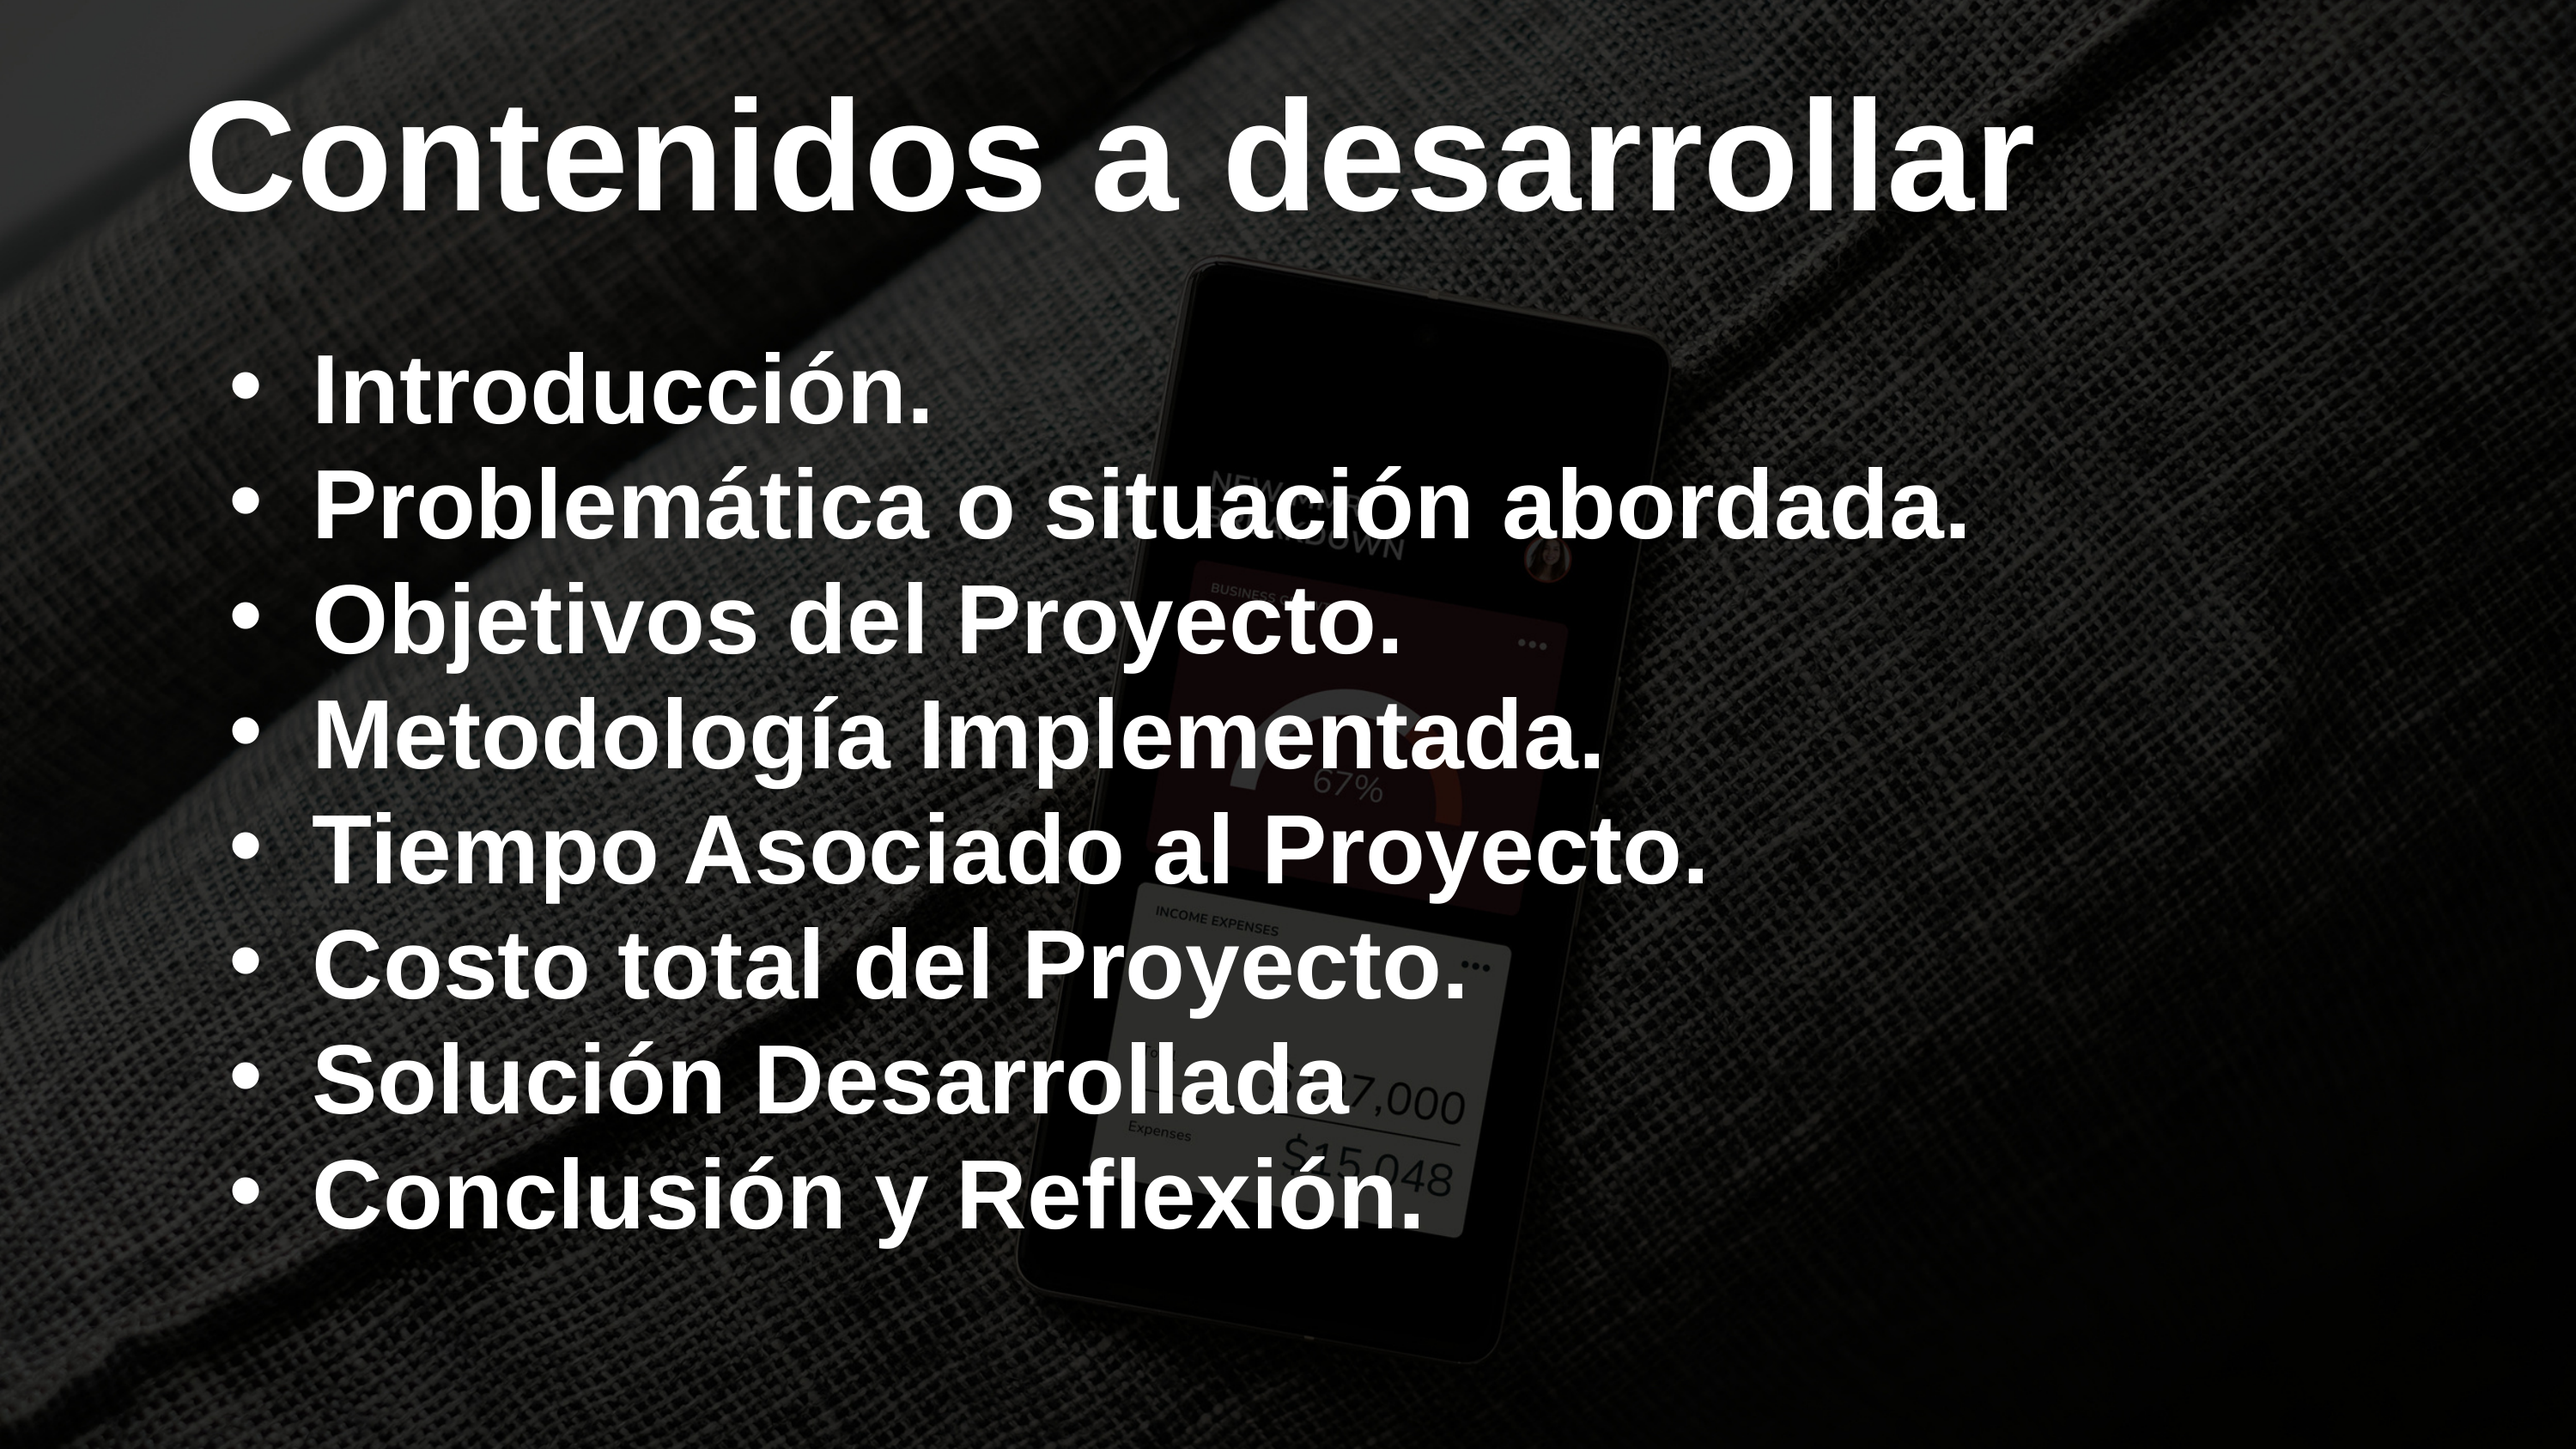

Contenidos a desarrollar
Introducción.
Problemática o situación abordada.
Objetivos del Proyecto.
Metodología Implementada.
Tiempo Asociado al Proyecto.
Costo total del Proyecto.
Solución Desarrollada
Conclusión y Reflexión.